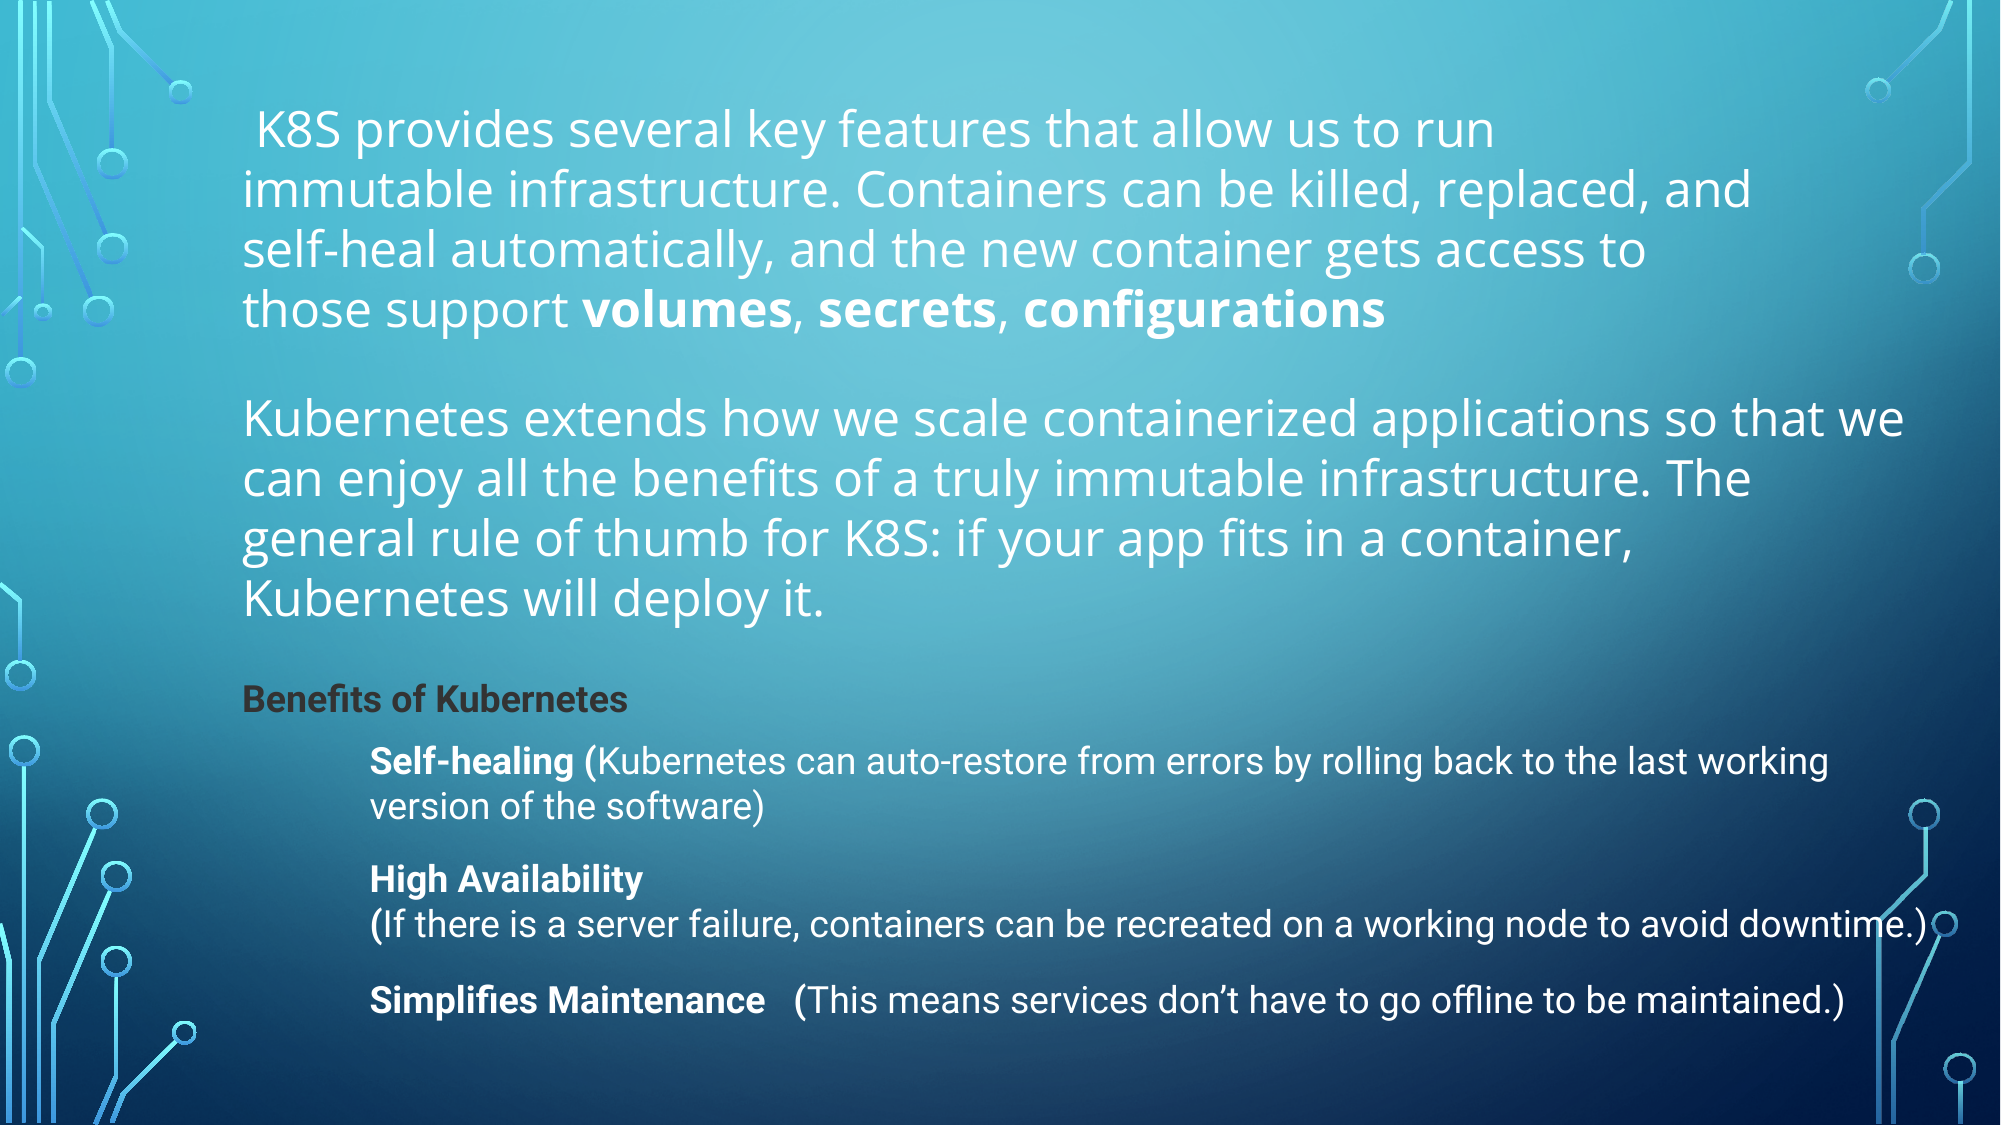

K8S provides several key features that allow us to run immutable infrastructure. Containers can be killed, replaced, and self-heal automatically, and the new container gets access to those support volumes, secrets, configurations
Kubernetes extends how we scale containerized applications so that we can enjoy all the benefits of a truly immutable infrastructure. The general rule of thumb for K8S: if your app fits in a container, Kubernetes will deploy it.
Benefits of Kubernetes
Self-healing (Kubernetes can auto-restore from errors by rolling back to the last working version of the software)

High Availability
(If there is a server failure, containers can be recreated on a working node to avoid downtime.)
Simplifies Maintenance   (This means services don’t have to go offline to be maintained.)